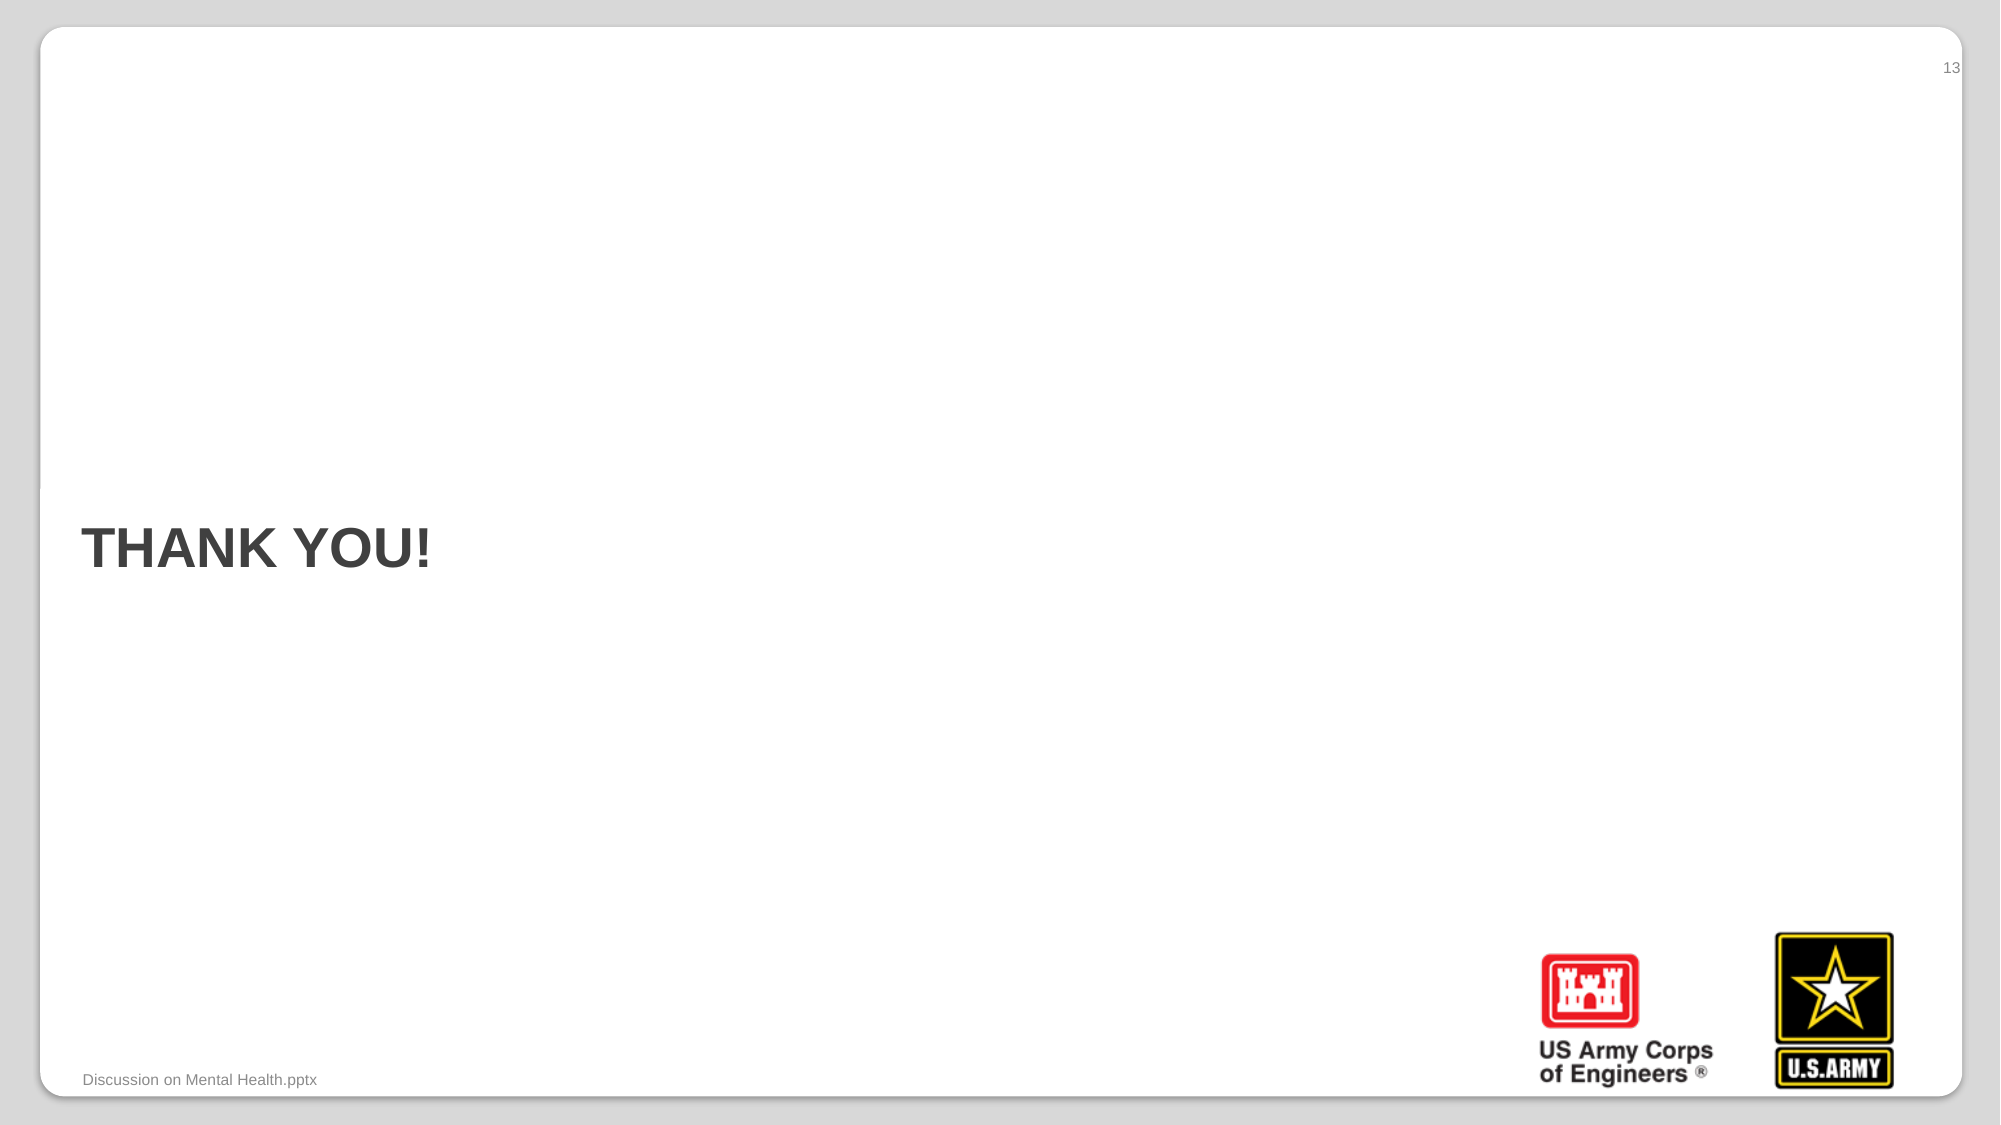

13
# Thank you!
Discussion on Mental Health.pptx